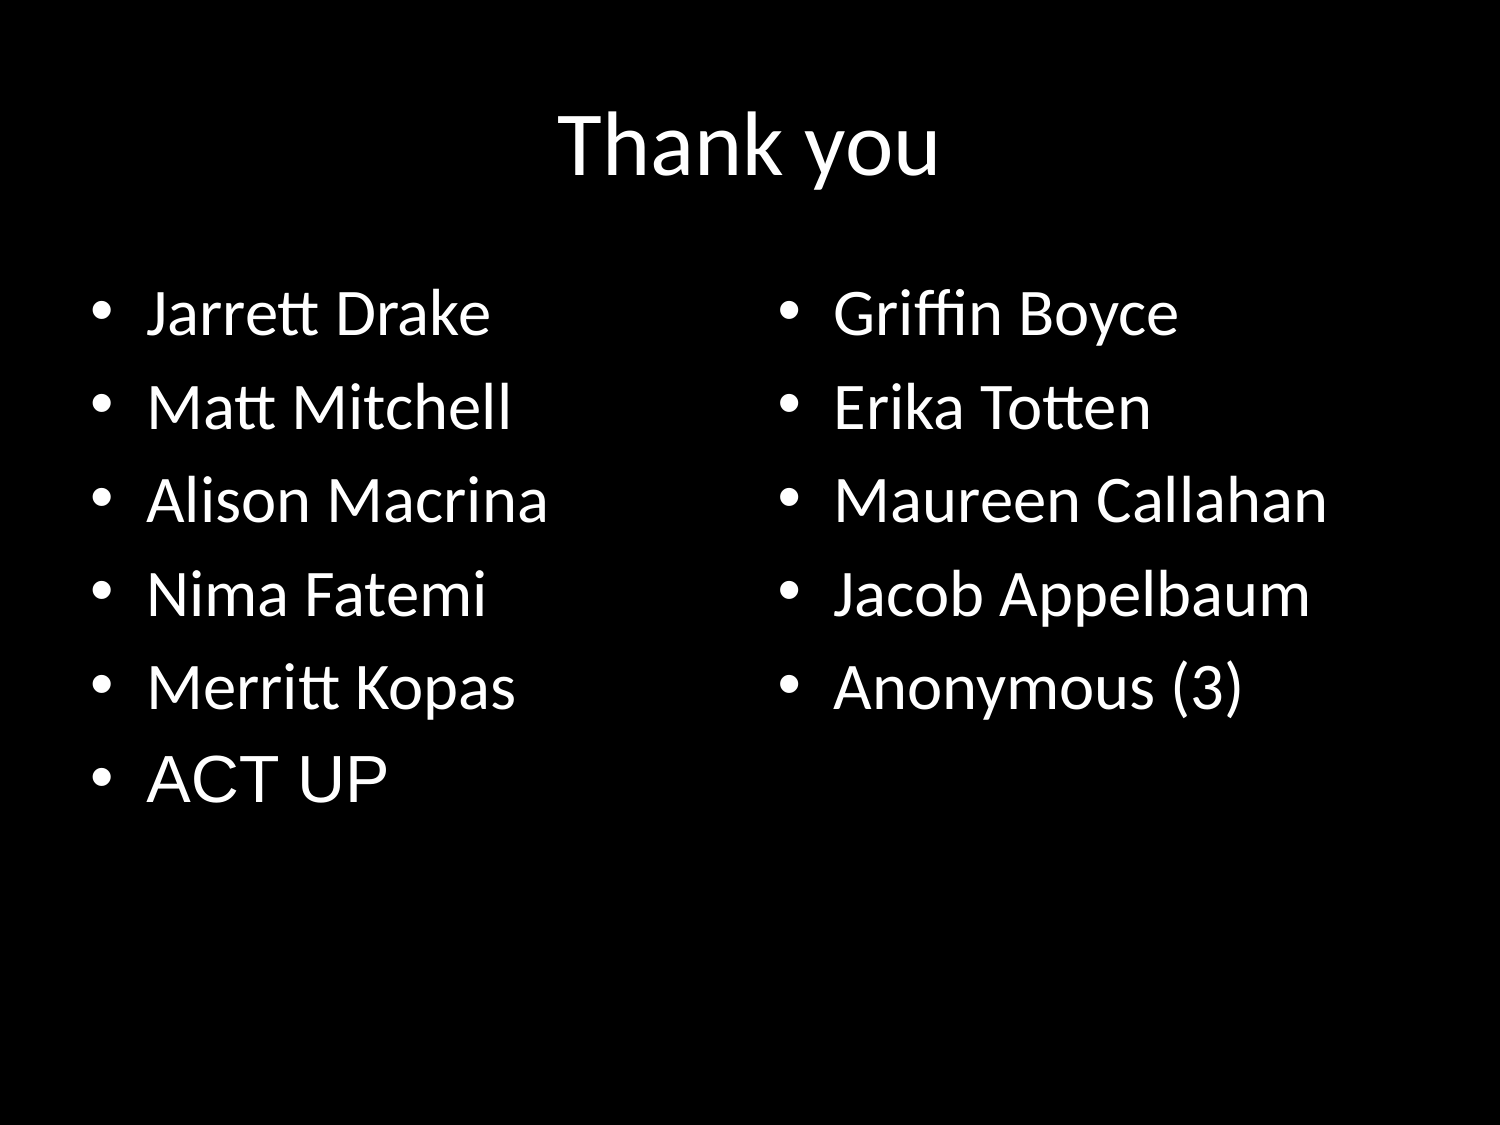

# Thank you
Jarrett Drake
Matt Mitchell
Alison Macrina
Nima Fatemi
Merritt Kopas
ACT UP
Griffin Boyce
Erika Totten
Maureen Callahan
Jacob Appelbaum
Anonymous (3)